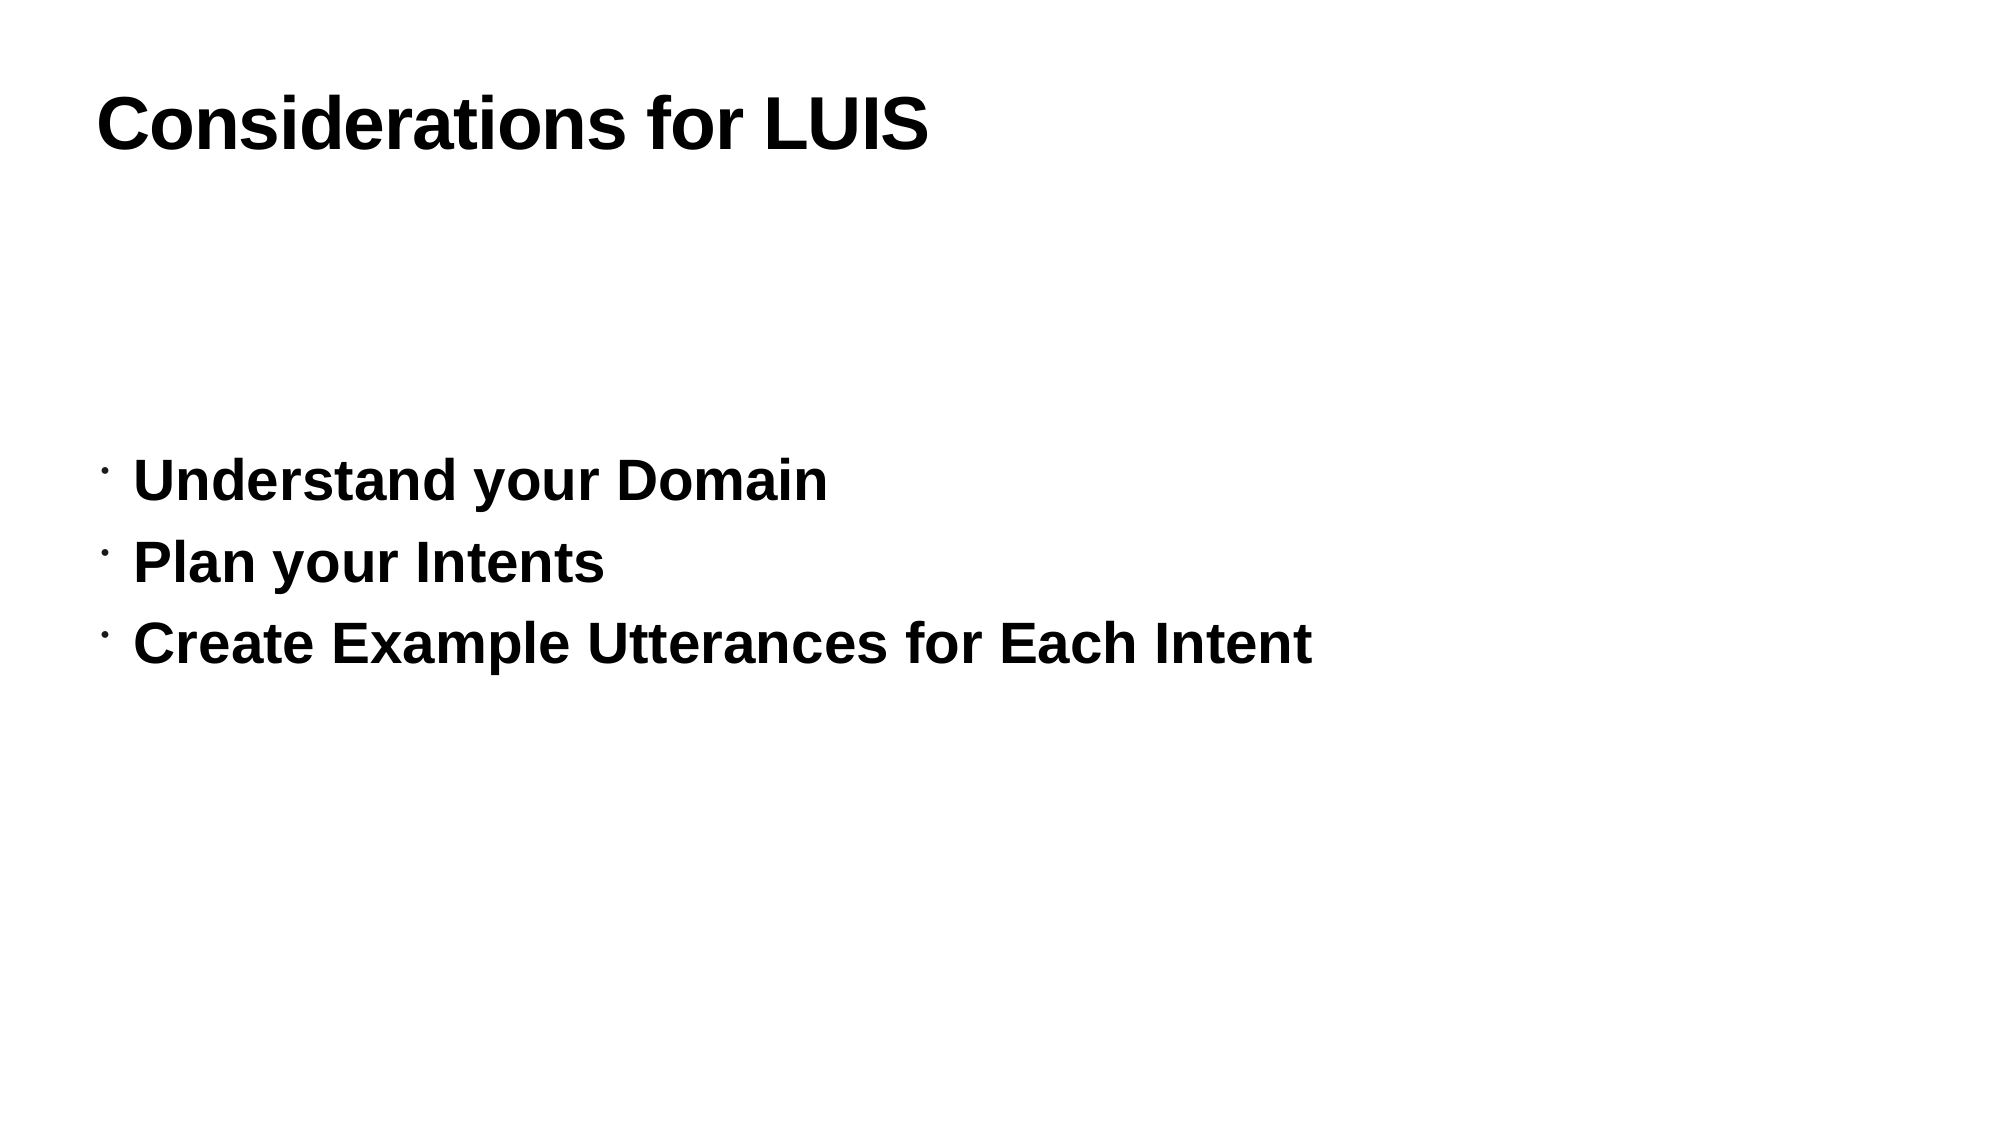

# Considerations for LUIS
Understand your Domain
Plan your Intents
Create Example Utterances for Each Intent